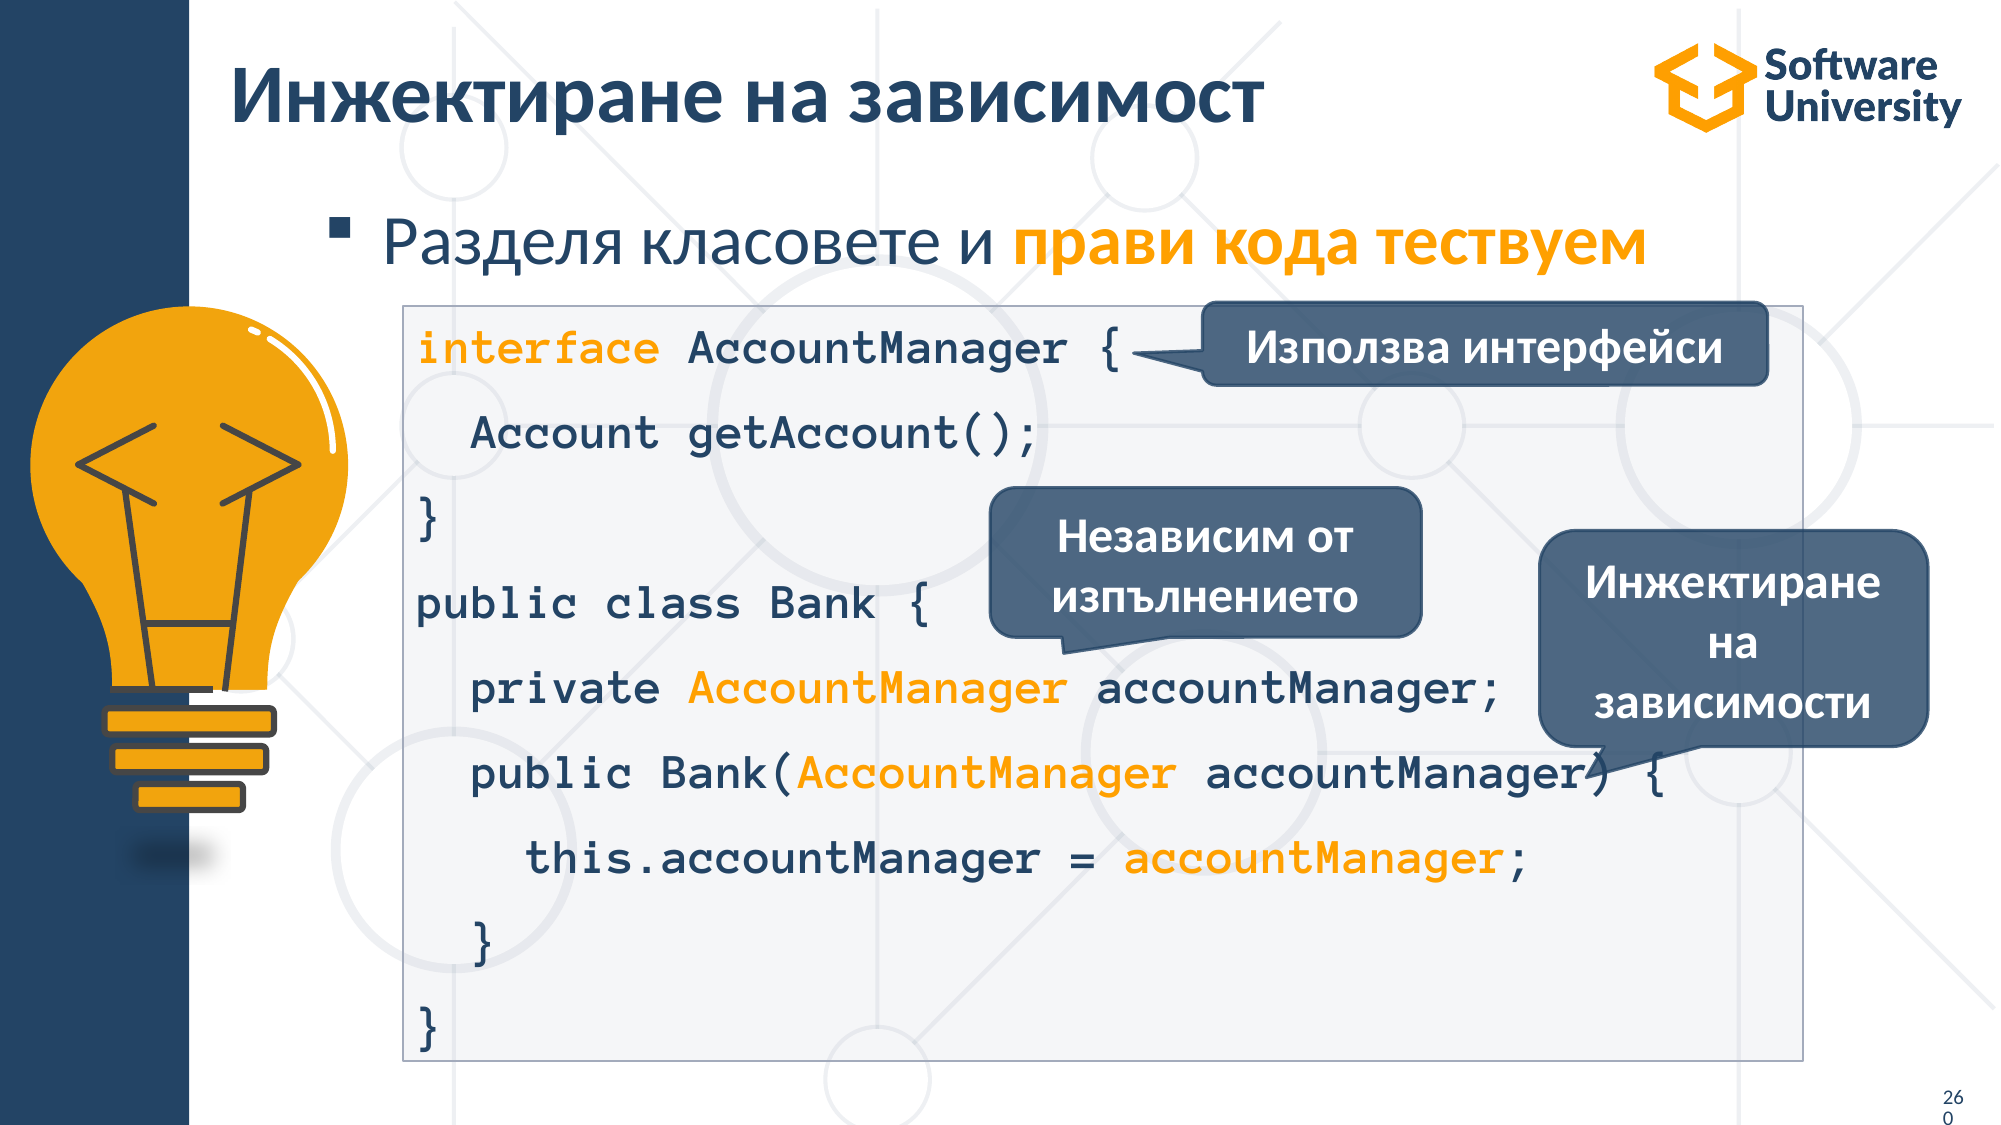

# Инжектиране на зависимост
Разделя класовете и прави кода тествуем
Използва интерфейси
interface AccountManager {
  Account getAccount();
}
public class Bank {
  private AccountManager accountManager;
  public Bank(AccountManager accountManager) {
    this.accountManager = accountManager;
  }
}
Независим от изпълнението
Инжектиране на зависимости
260